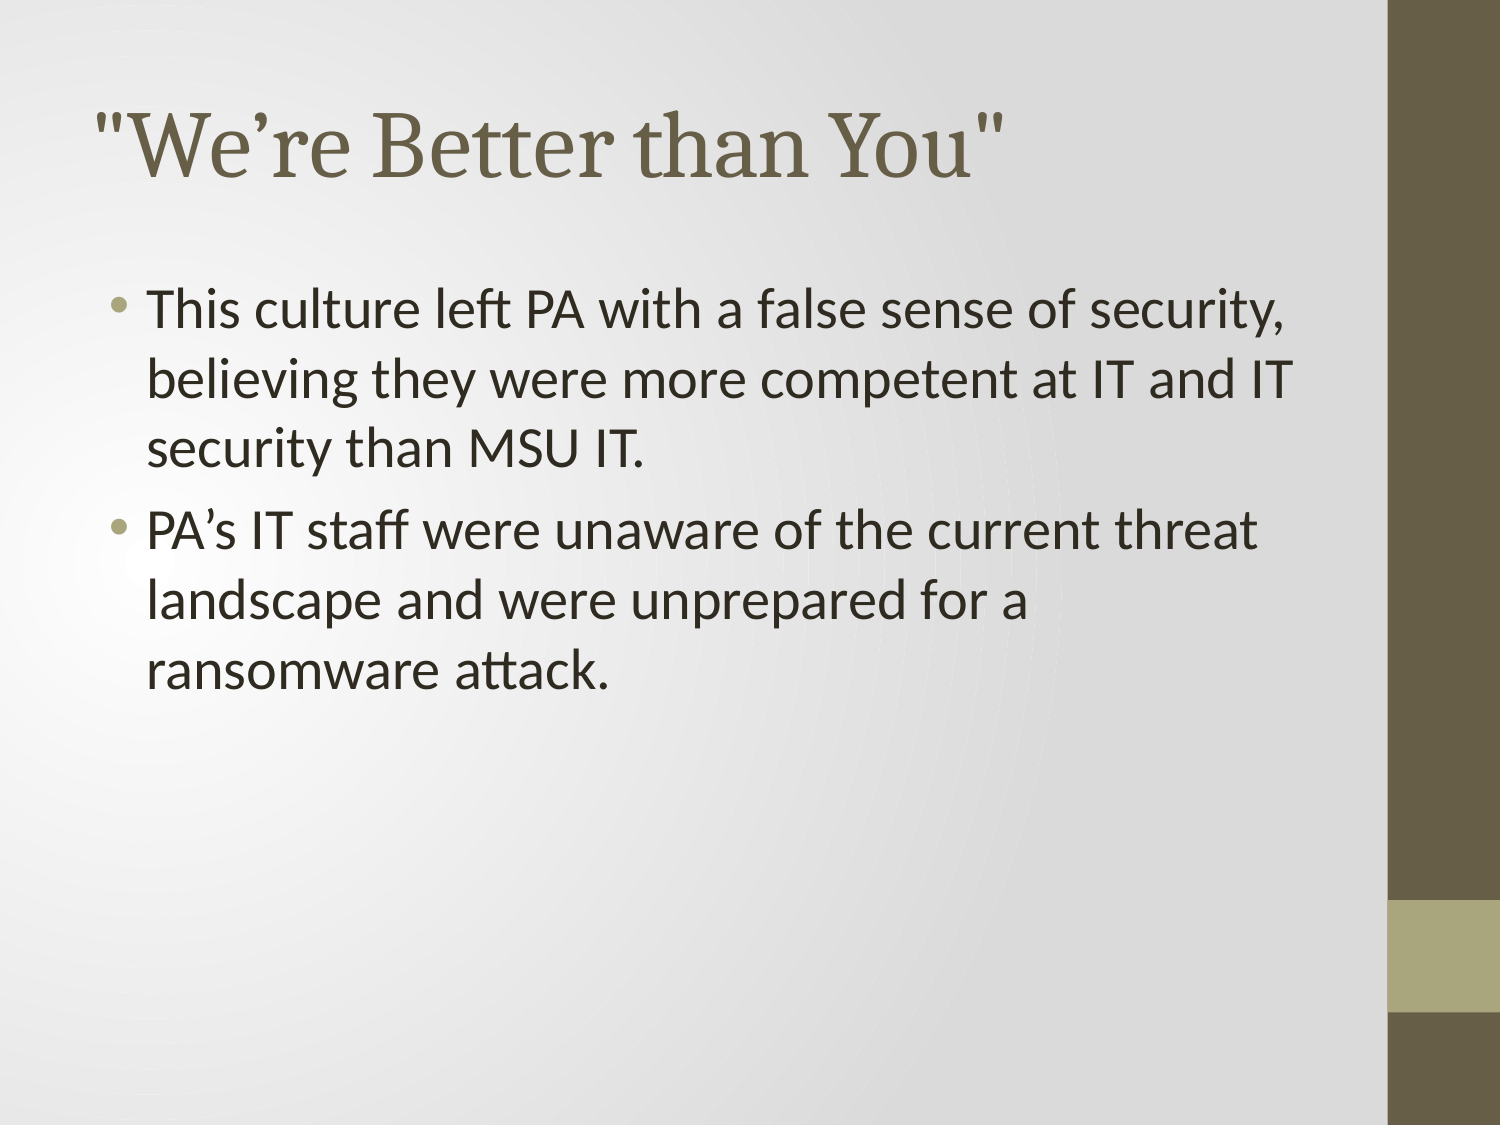

# "We’re Better than You"
This culture left PA with a false sense of security, believing they were more competent at IT and IT security than MSU IT.
PA’s IT staff were unaware of the current threat landscape and were unprepared for a ransomware attack.